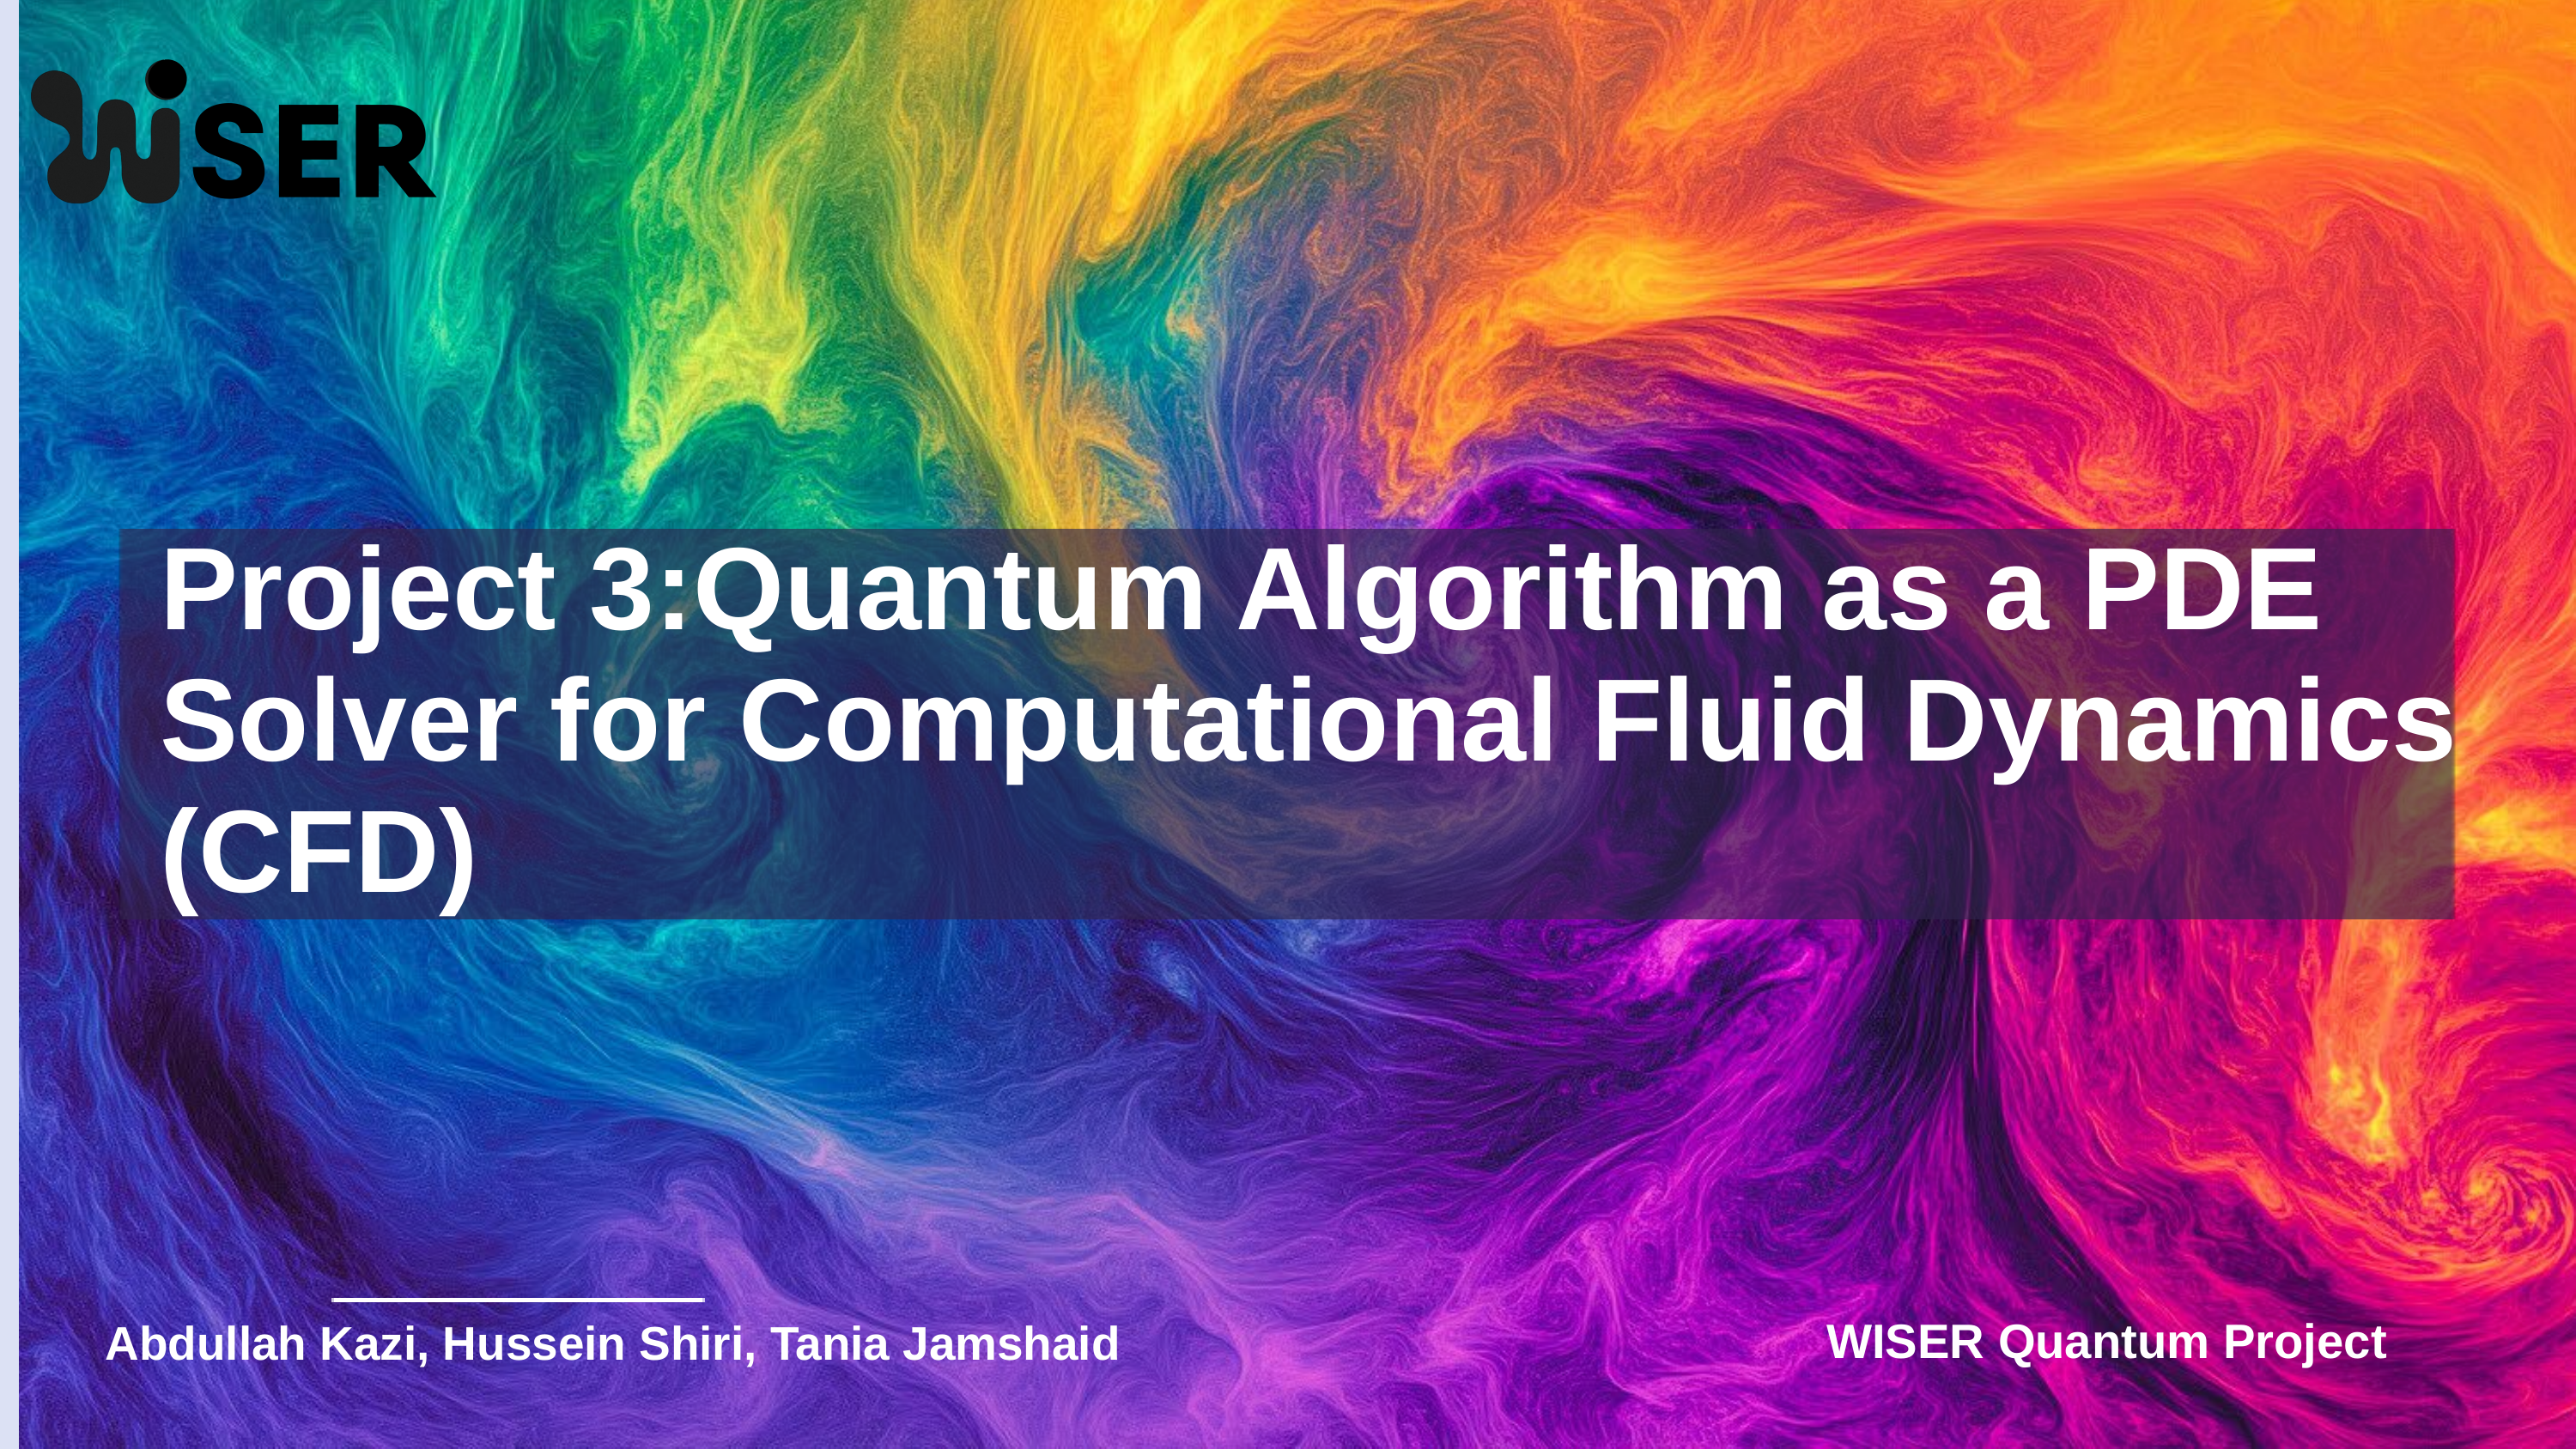

Project 3:Quantum Algorithm as a PDE Solver for Computational Fluid Dynamics (CFD)

WISER Quantum Project
Abdullah Kazi, Hussein Shiri, Tania Jamshaid